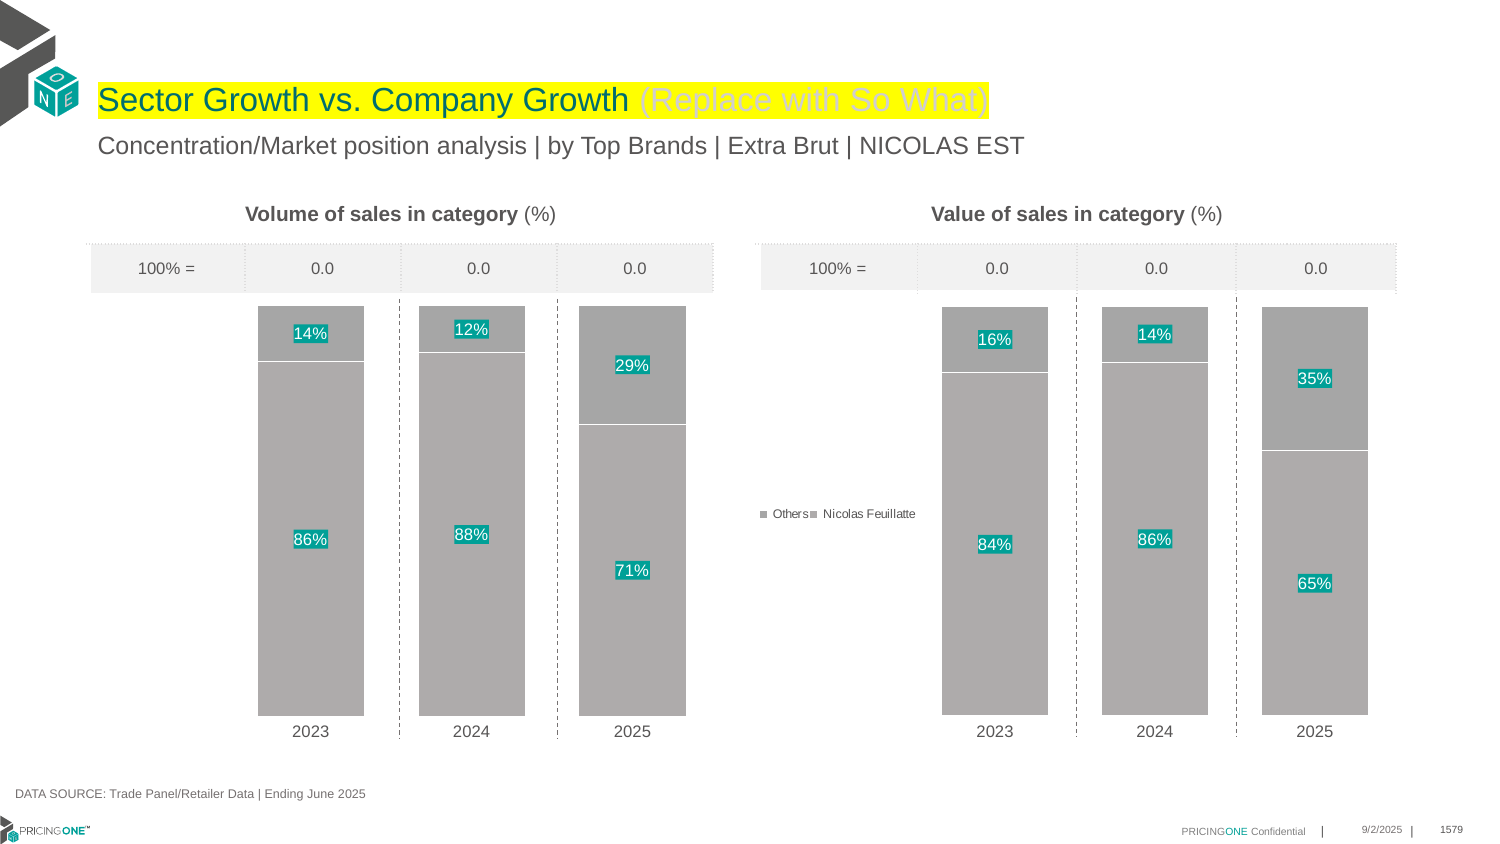

# Sector Growth vs. Company Growth (Replace with So What)
Concentration/Market position analysis | by Top Brands | Extra Brut | NICOLAS EST
| Volume of sales in category (%) |  |  |  |
| --- | --- | --- | --- |
| 100% = | 0.0 | 0.0 | 0.0 |
| Value of sales in category (%) |  |  |  |
| --- | --- | --- | --- |
| 100% = | 0.0 | 0.0 | 0.0 |

### Chart

| Category | Nicolas Feuillatte | Others |
|---|---|---|
| 2023 | 0.8623046875 | 0.1376953125 |
| 2024 | 0.8847262247838616 | 0.11527377521613832 |
| 2025 | 0.7110481586402266 | 0.28895184135977336 |

### Chart

| Category | Nicolas Feuillatte | Others |
|---|---|---|
| 2023 | 0.8373752822081422 | 0.16262471779185786 |
| 2024 | 0.8632614935982139 | 0.13673850640178614 |
| 2025 | 0.6471926695775168 | 0.35280733042248325 |
DATA SOURCE: Trade Panel/Retailer Data | Ending June 2025

9/2/2025
1579